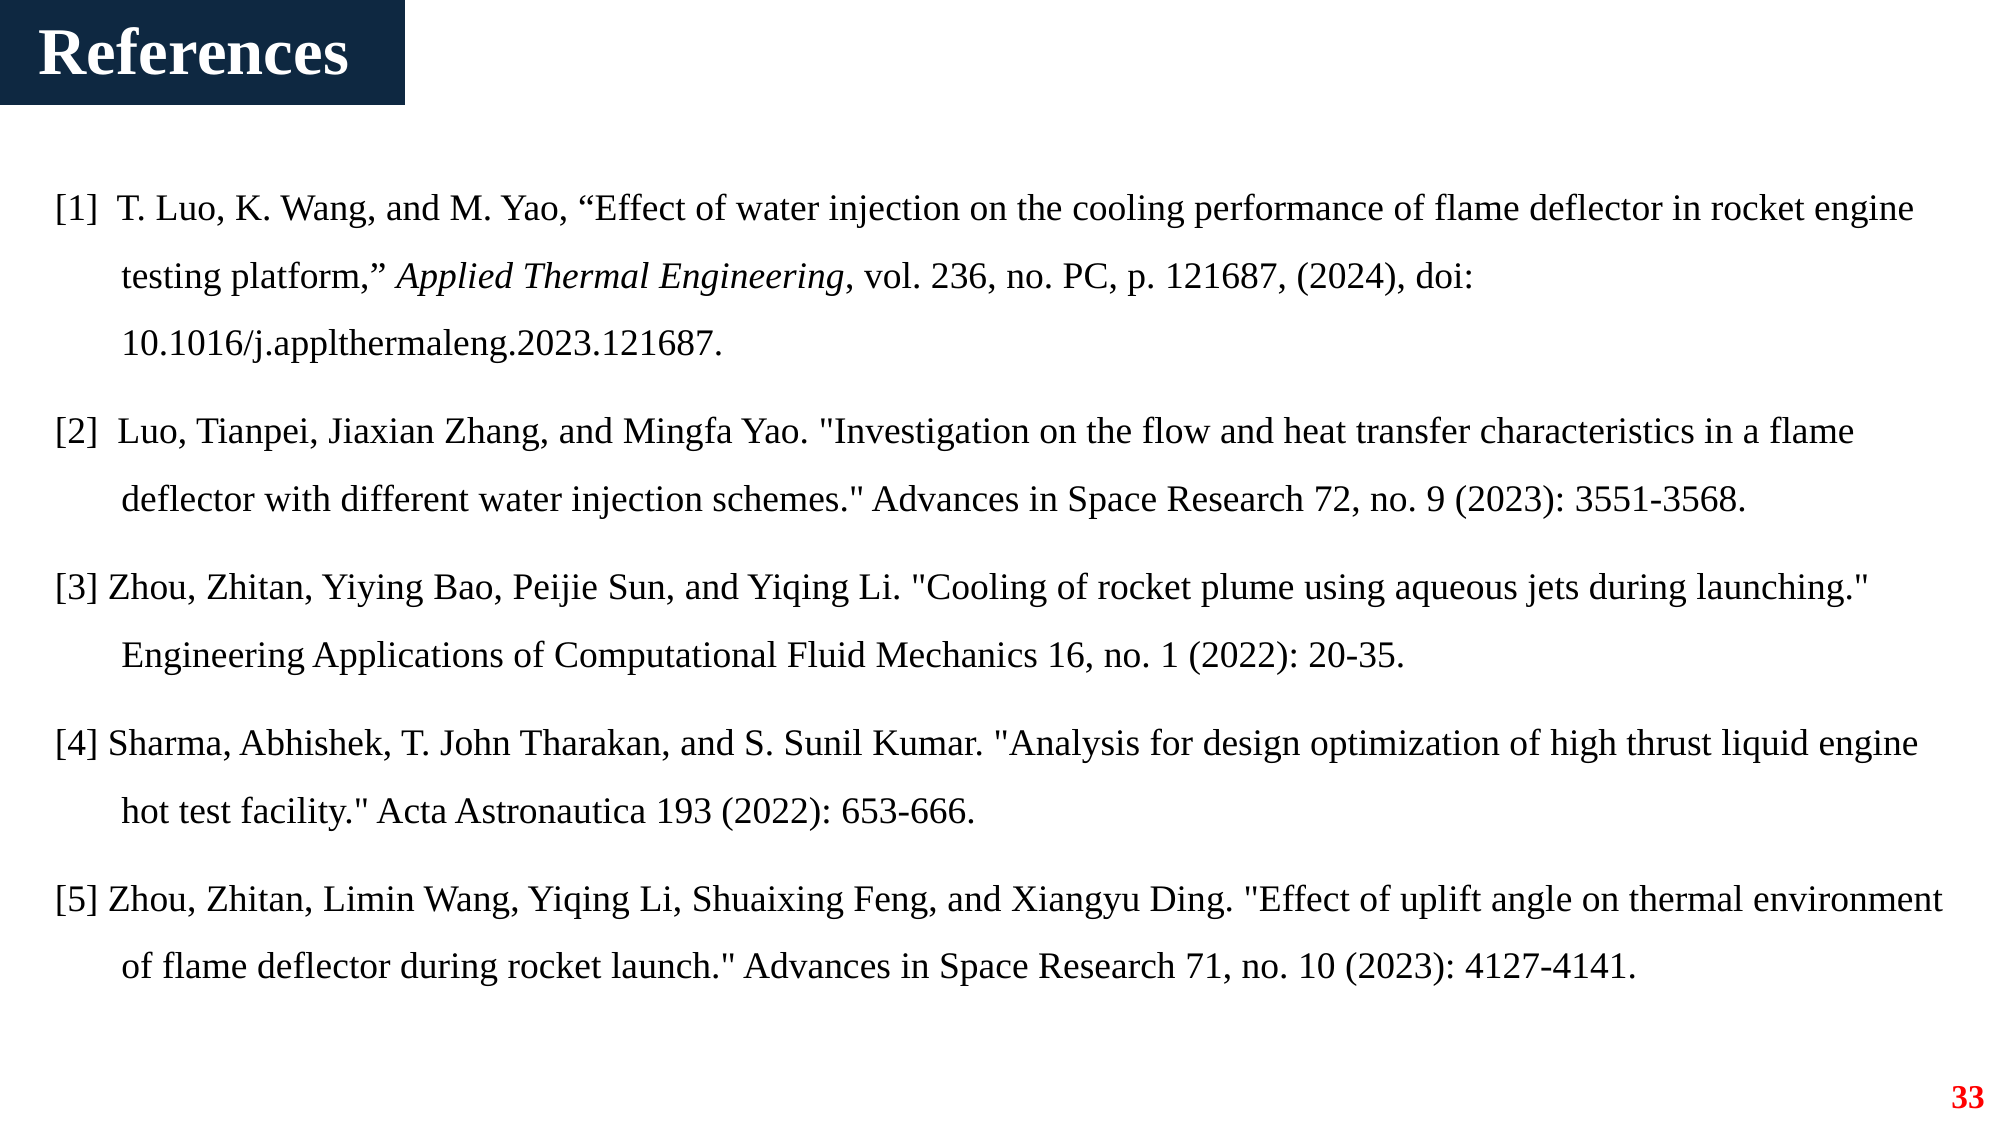

# References
[1]  T. Luo, K. Wang, and M. Yao, “Effect of water injection on the cooling performance of flame deflector in rocket engine testing platform,” Applied Thermal Engineering, vol. 236, no. PC, p. 121687, (2024), doi: 10.1016/j.applthermaleng.2023.121687.
[2]  Luo, Tianpei, Jiaxian Zhang, and Mingfa Yao. "Investigation on the flow and heat transfer characteristics in a flame deflector with different water injection schemes." Advances in Space Research 72, no. 9 (2023): 3551-3568.
[3] Zhou, Zhitan, Yiying Bao, Peijie Sun, and Yiqing Li. "Cooling of rocket plume using aqueous jets during launching." Engineering Applications of Computational Fluid Mechanics 16, no. 1 (2022): 20-35.
[4] Sharma, Abhishek, T. John Tharakan, and S. Sunil Kumar. "Analysis for design optimization of high thrust liquid engine hot test facility." Acta Astronautica 193 (2022): 653-666.
[5] Zhou, Zhitan, Limin Wang, Yiqing Li, Shuaixing Feng, and Xiangyu Ding. "Effect of uplift angle on thermal environment of flame deflector during rocket launch." Advances in Space Research 71, no. 10 (2023): 4127-4141.
33